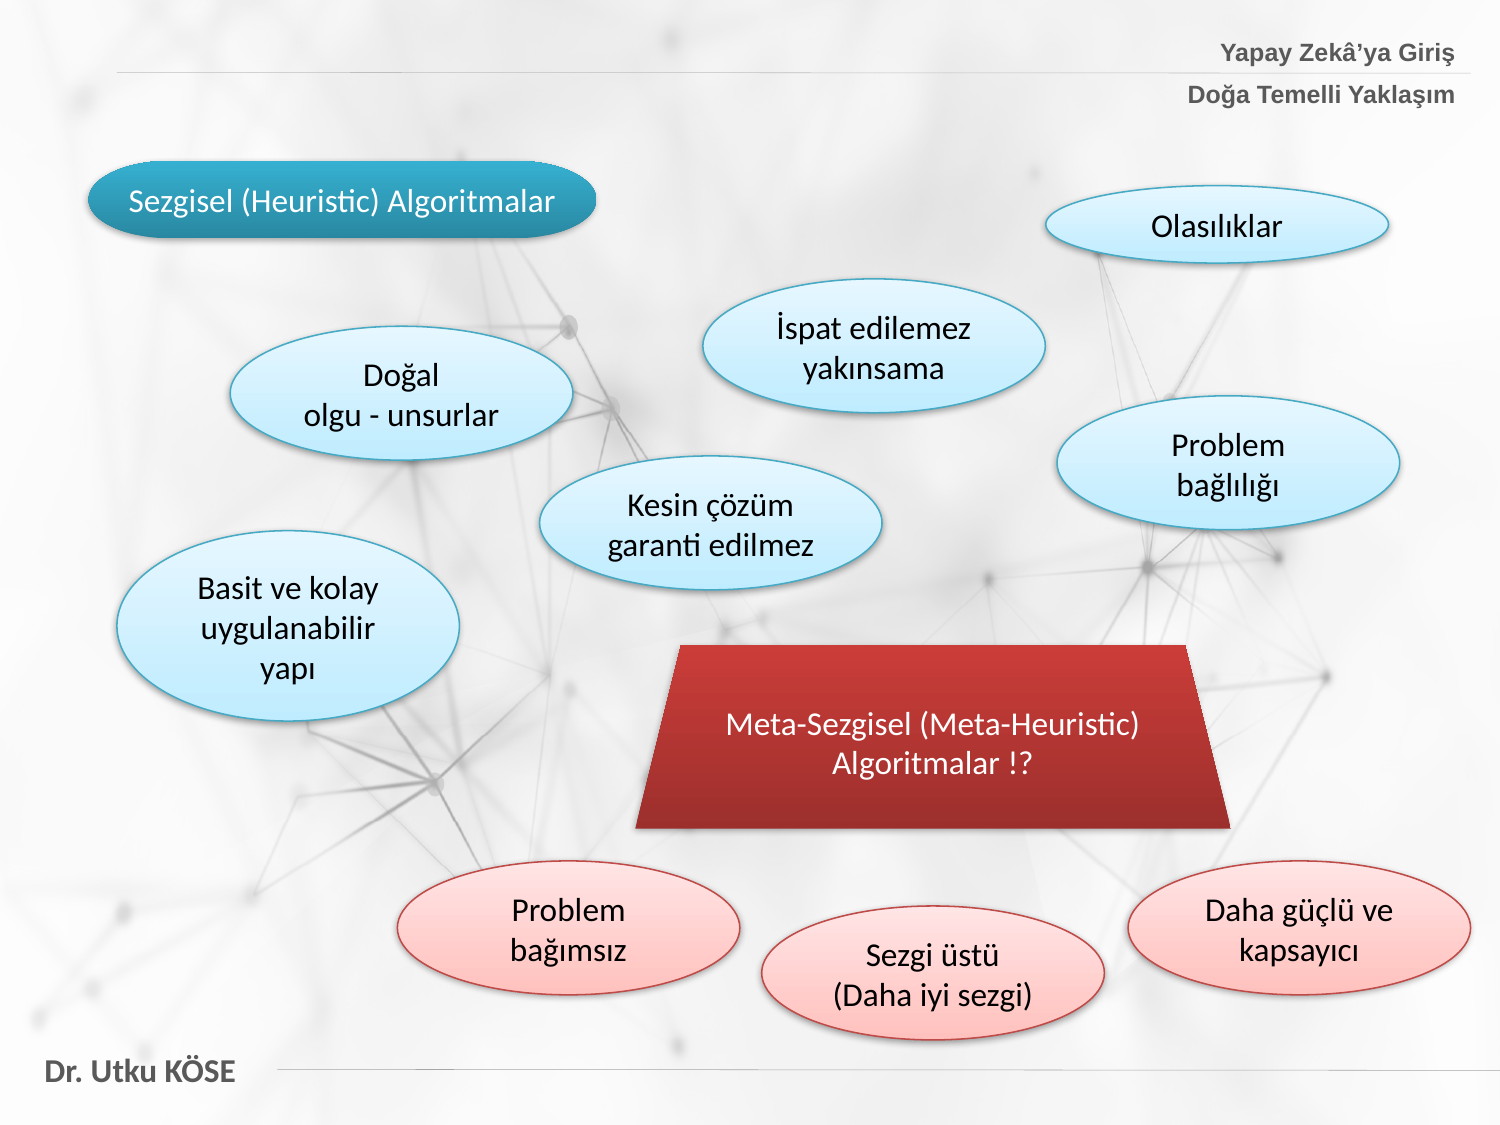

Yapay Zekâ’ya Giriş
Doğa Temelli Yaklaşım
Sezgisel (Heuristic) Algoritmalar
Olasılıklar
İspat edilemez
yakınsama
Doğal
olgu - unsurlar
Problem bağlılığı
Kesin çözüm garanti edilmez
Basit ve kolay uygulanabilir yapı

Meta-Sezgisel (Meta-Heuristic) Algoritmalar !?

Problem bağımsız
Daha güçlü ve kapsayıcı
Sezgi üstü
(Daha iyi sezgi)